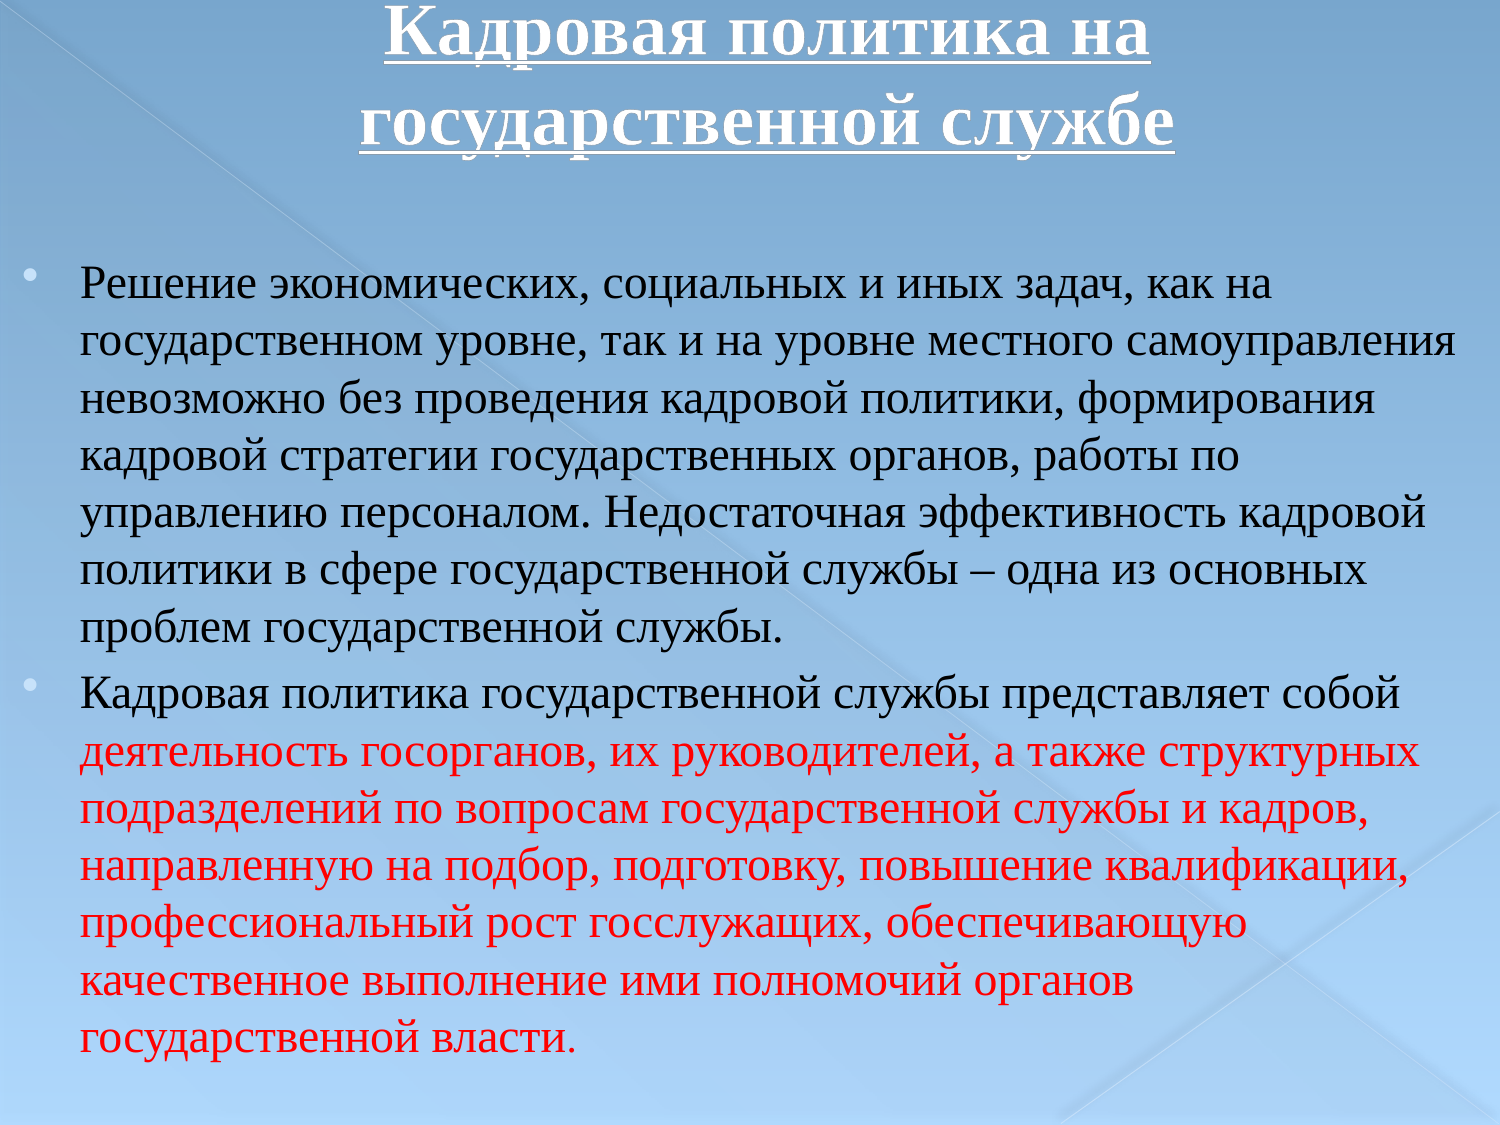

# Кадровая политика на государственной службе
Решение экономических, социальных и иных задач, как на государственном уровне, так и на уровне местного самоуправления невозможно без проведения кадровой политики, формирования кадровой стратегии государственных органов, работы по управлению персоналом. Недостаточная эффективность кадровой политики в сфере государственной службы – одна из основных проблем государственной службы.
Кадровая политика государственной службы представляет собой деятельность госорганов, их руководителей, а также структурных подразделений по вопросам государственной службы и кадров, направленную на подбор, подготовку, повышение квалификации, профессиональный рост госслужащих, обеспечивающую качественное выполнение ими полномочий органов государственной власти.